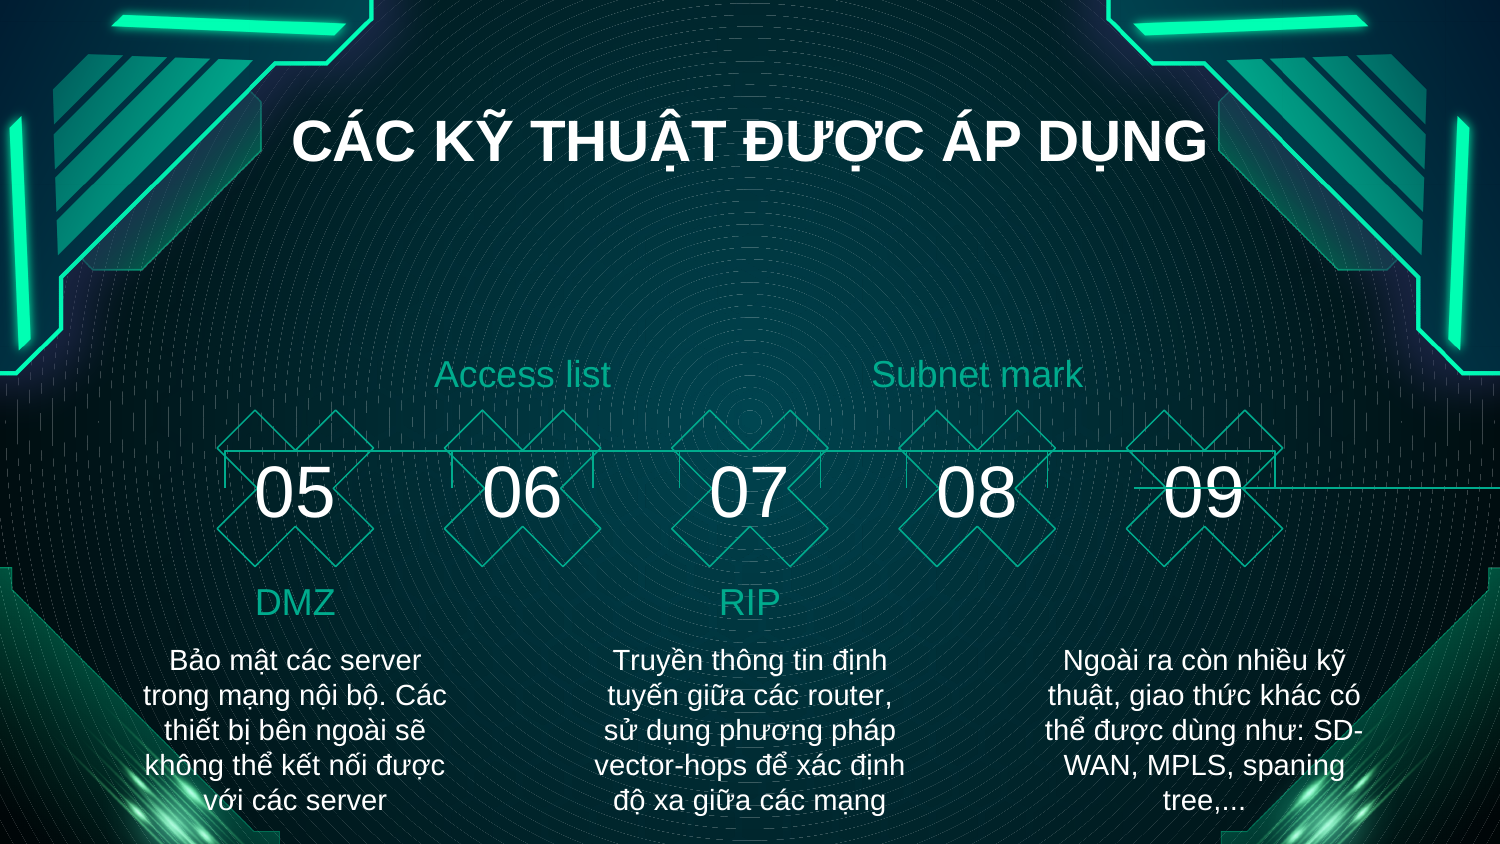

# CÁC KỸ THUẬT ĐƯỢC ÁP DỤNG
Access list
Subnet mark

06
07
08
05
09

RIP
DMZ
Ngoài ra còn nhiều kỹ thuật, giao thức khác có thể được dùng như: SD-WAN, MPLS, spaning tree,...
Bảo mật các server
trong mạng nội bộ. Các thiết bị bên ngoài sẽ không thể kết nối được với các server
Truyền thông tin định tuyến giữa các router, sử dụng phương pháp vector-hops để xác định độ xa giữa các mạng